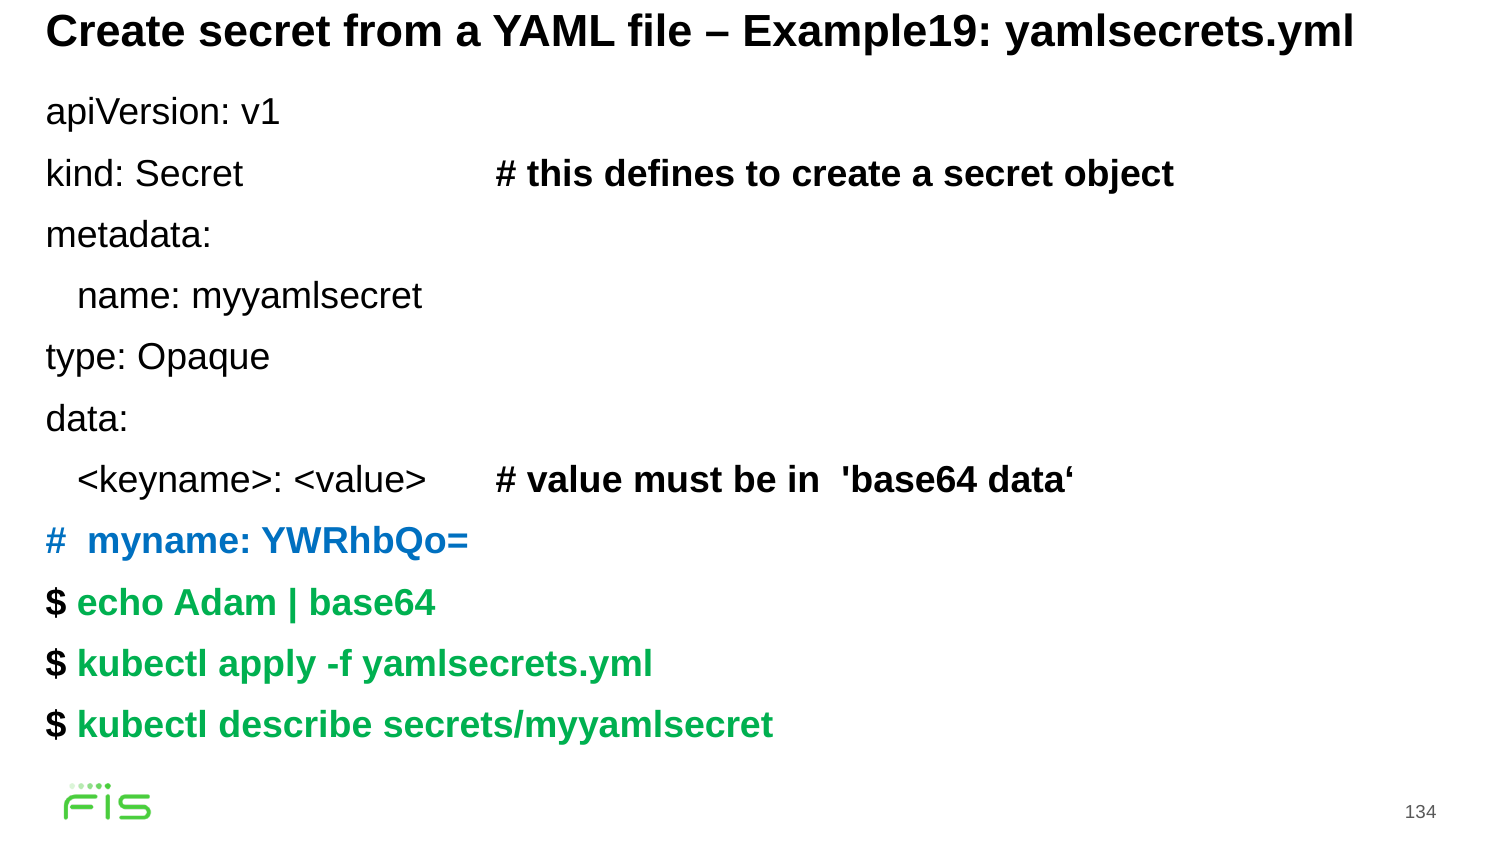

Create secret from a YAML file – Example19: yamlsecrets.yml
apiVersion: v1
kind: Secret            	# this defines to create a secret object
metadata:
   name: myyamlsecret
type: Opaque
data:
   <keyname>: <value>   	# value must be in  'base64 data‘
#  myname: YWRhbQo=
$ echo Adam | base64
$ kubectl apply -f yamlsecrets.yml
$ kubectl describe secrets/myyamlsecret
134